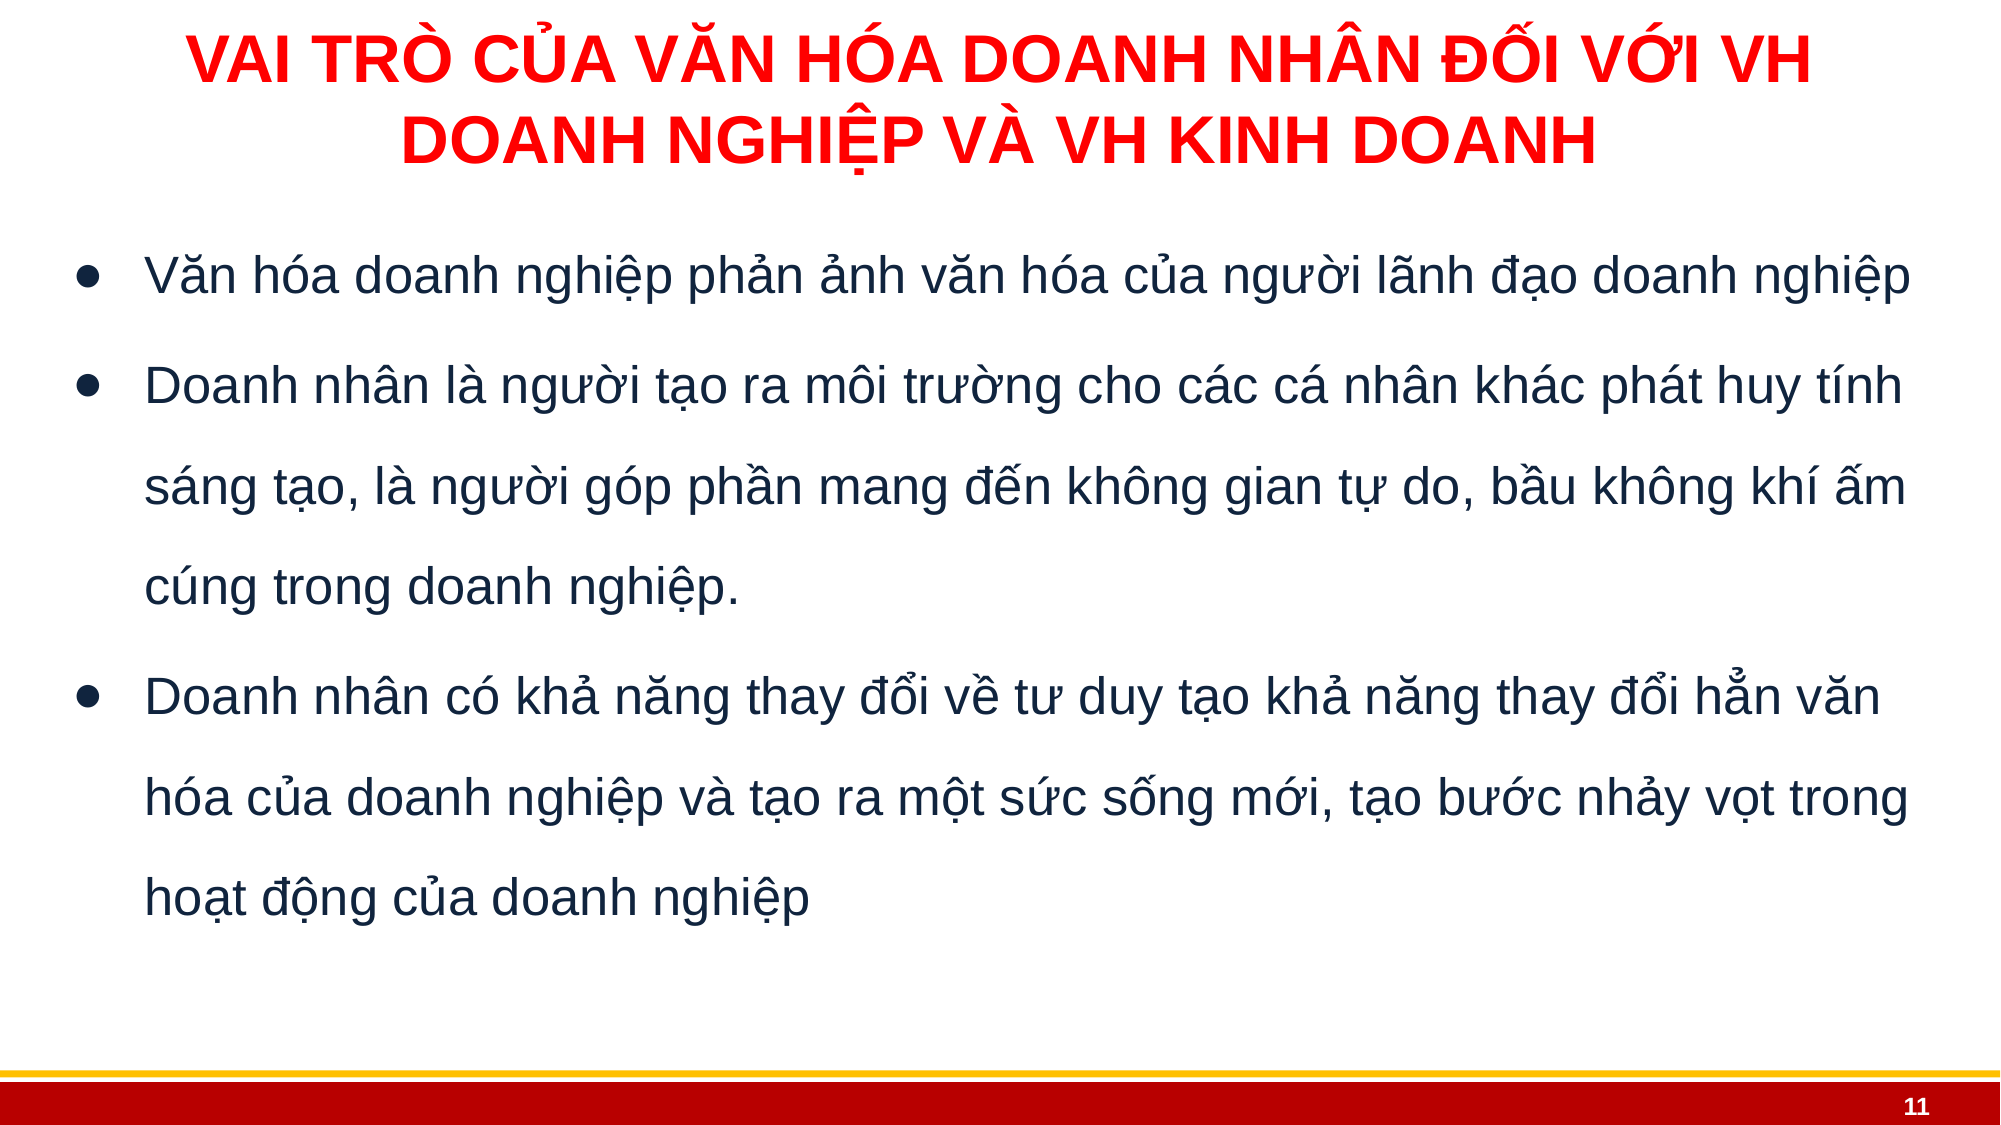

# VAI TRÒ CỦA VĂN HÓA DOANH NHÂN ĐỐI VỚI VH DOANH NGHIỆP VÀ VH KINH DOANH
Văn hóa doanh nghiệp phản ảnh văn hóa của người lãnh đạo doanh nghiệp
Doanh nhân là người tạo ra môi trường cho các cá nhân khác phát huy tính sáng tạo, là người góp phần mang đến không gian tự do, bầu không khí ấm cúng trong doanh nghiệp.
Doanh nhân có khả năng thay đổi về tư duy tạo khả năng thay đổi hẳn văn hóa của doanh nghiệp và tạo ra một sức sống mới, tạo bước nhảy vọt trong hoạt động của doanh nghiệp

11